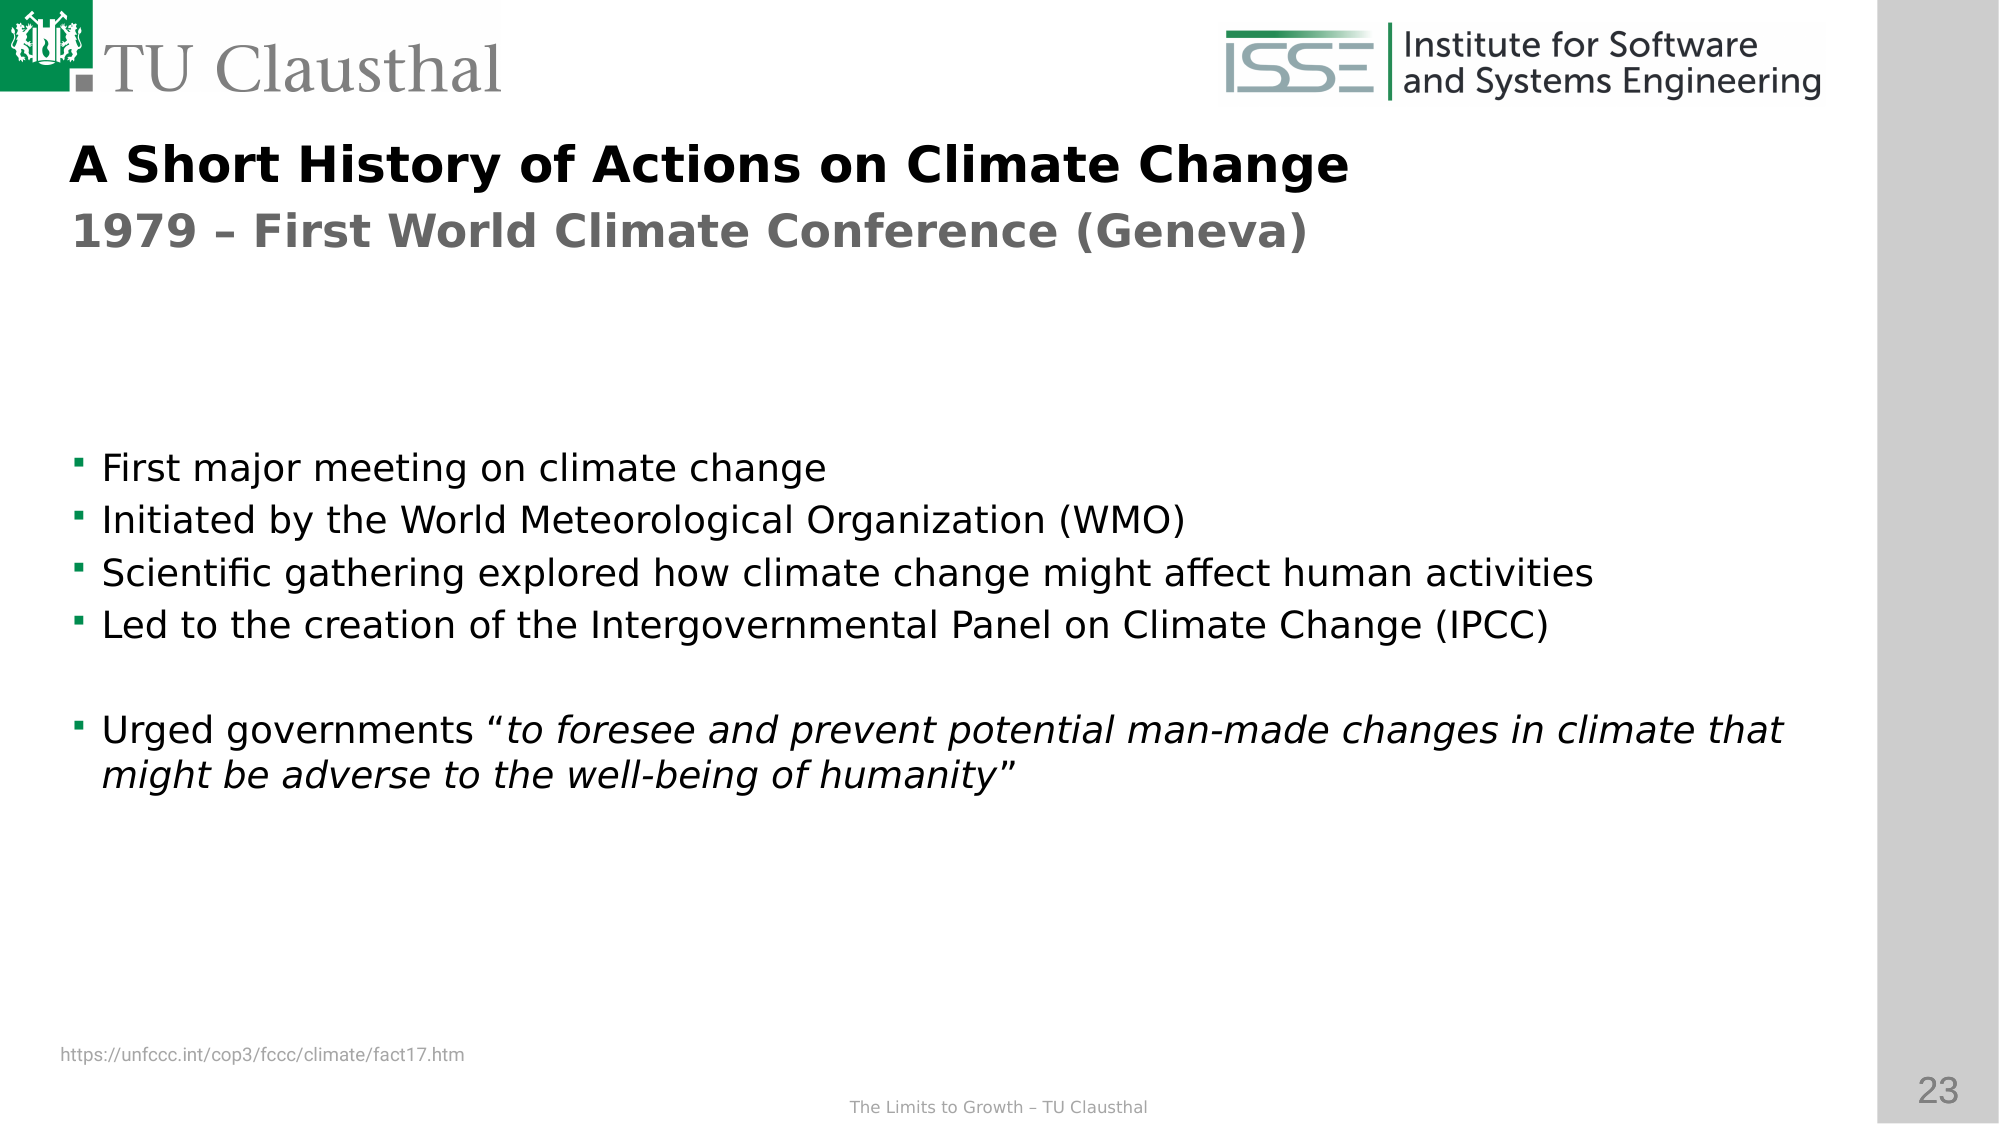

A Short History of Actions on Climate Change
1979 – First World Climate Conference (Geneva)

First major meeting on climate change
Initiated by the World Meteorological Organization (WMO)
Scientific gathering explored how climate change might affect human activities
Led to the creation of the Intergovernmental Panel on Climate Change (IPCC)

Urged governments “to foresee and prevent potential man-made changes in climate that might be adverse to the well-being of humanity”
https://unfccc.int/cop3/fccc/climate/fact17.htm